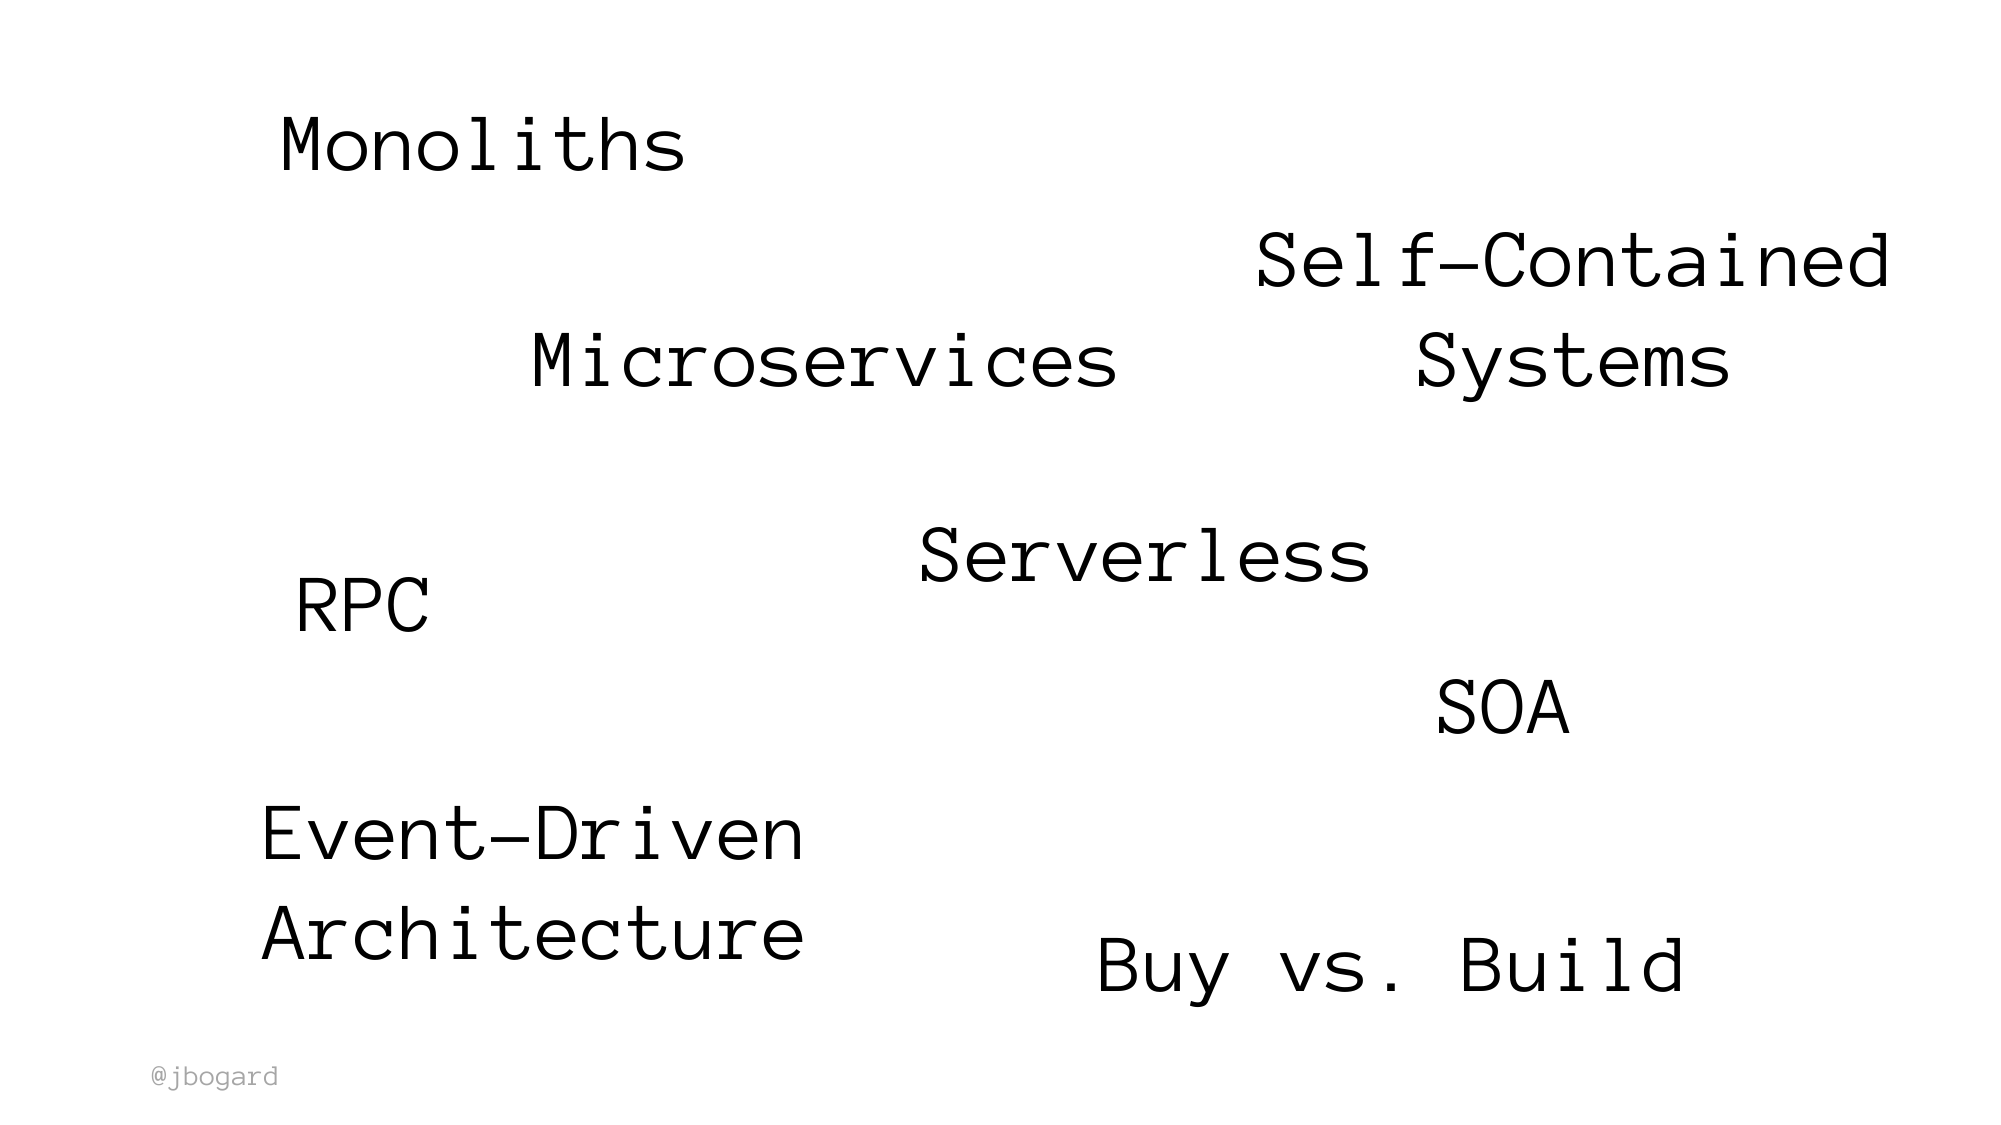

Monoliths
Self-Contained Systems
Microservices
Serverless
RPC
SOA
Event-Driven Architecture
Buy vs. Build